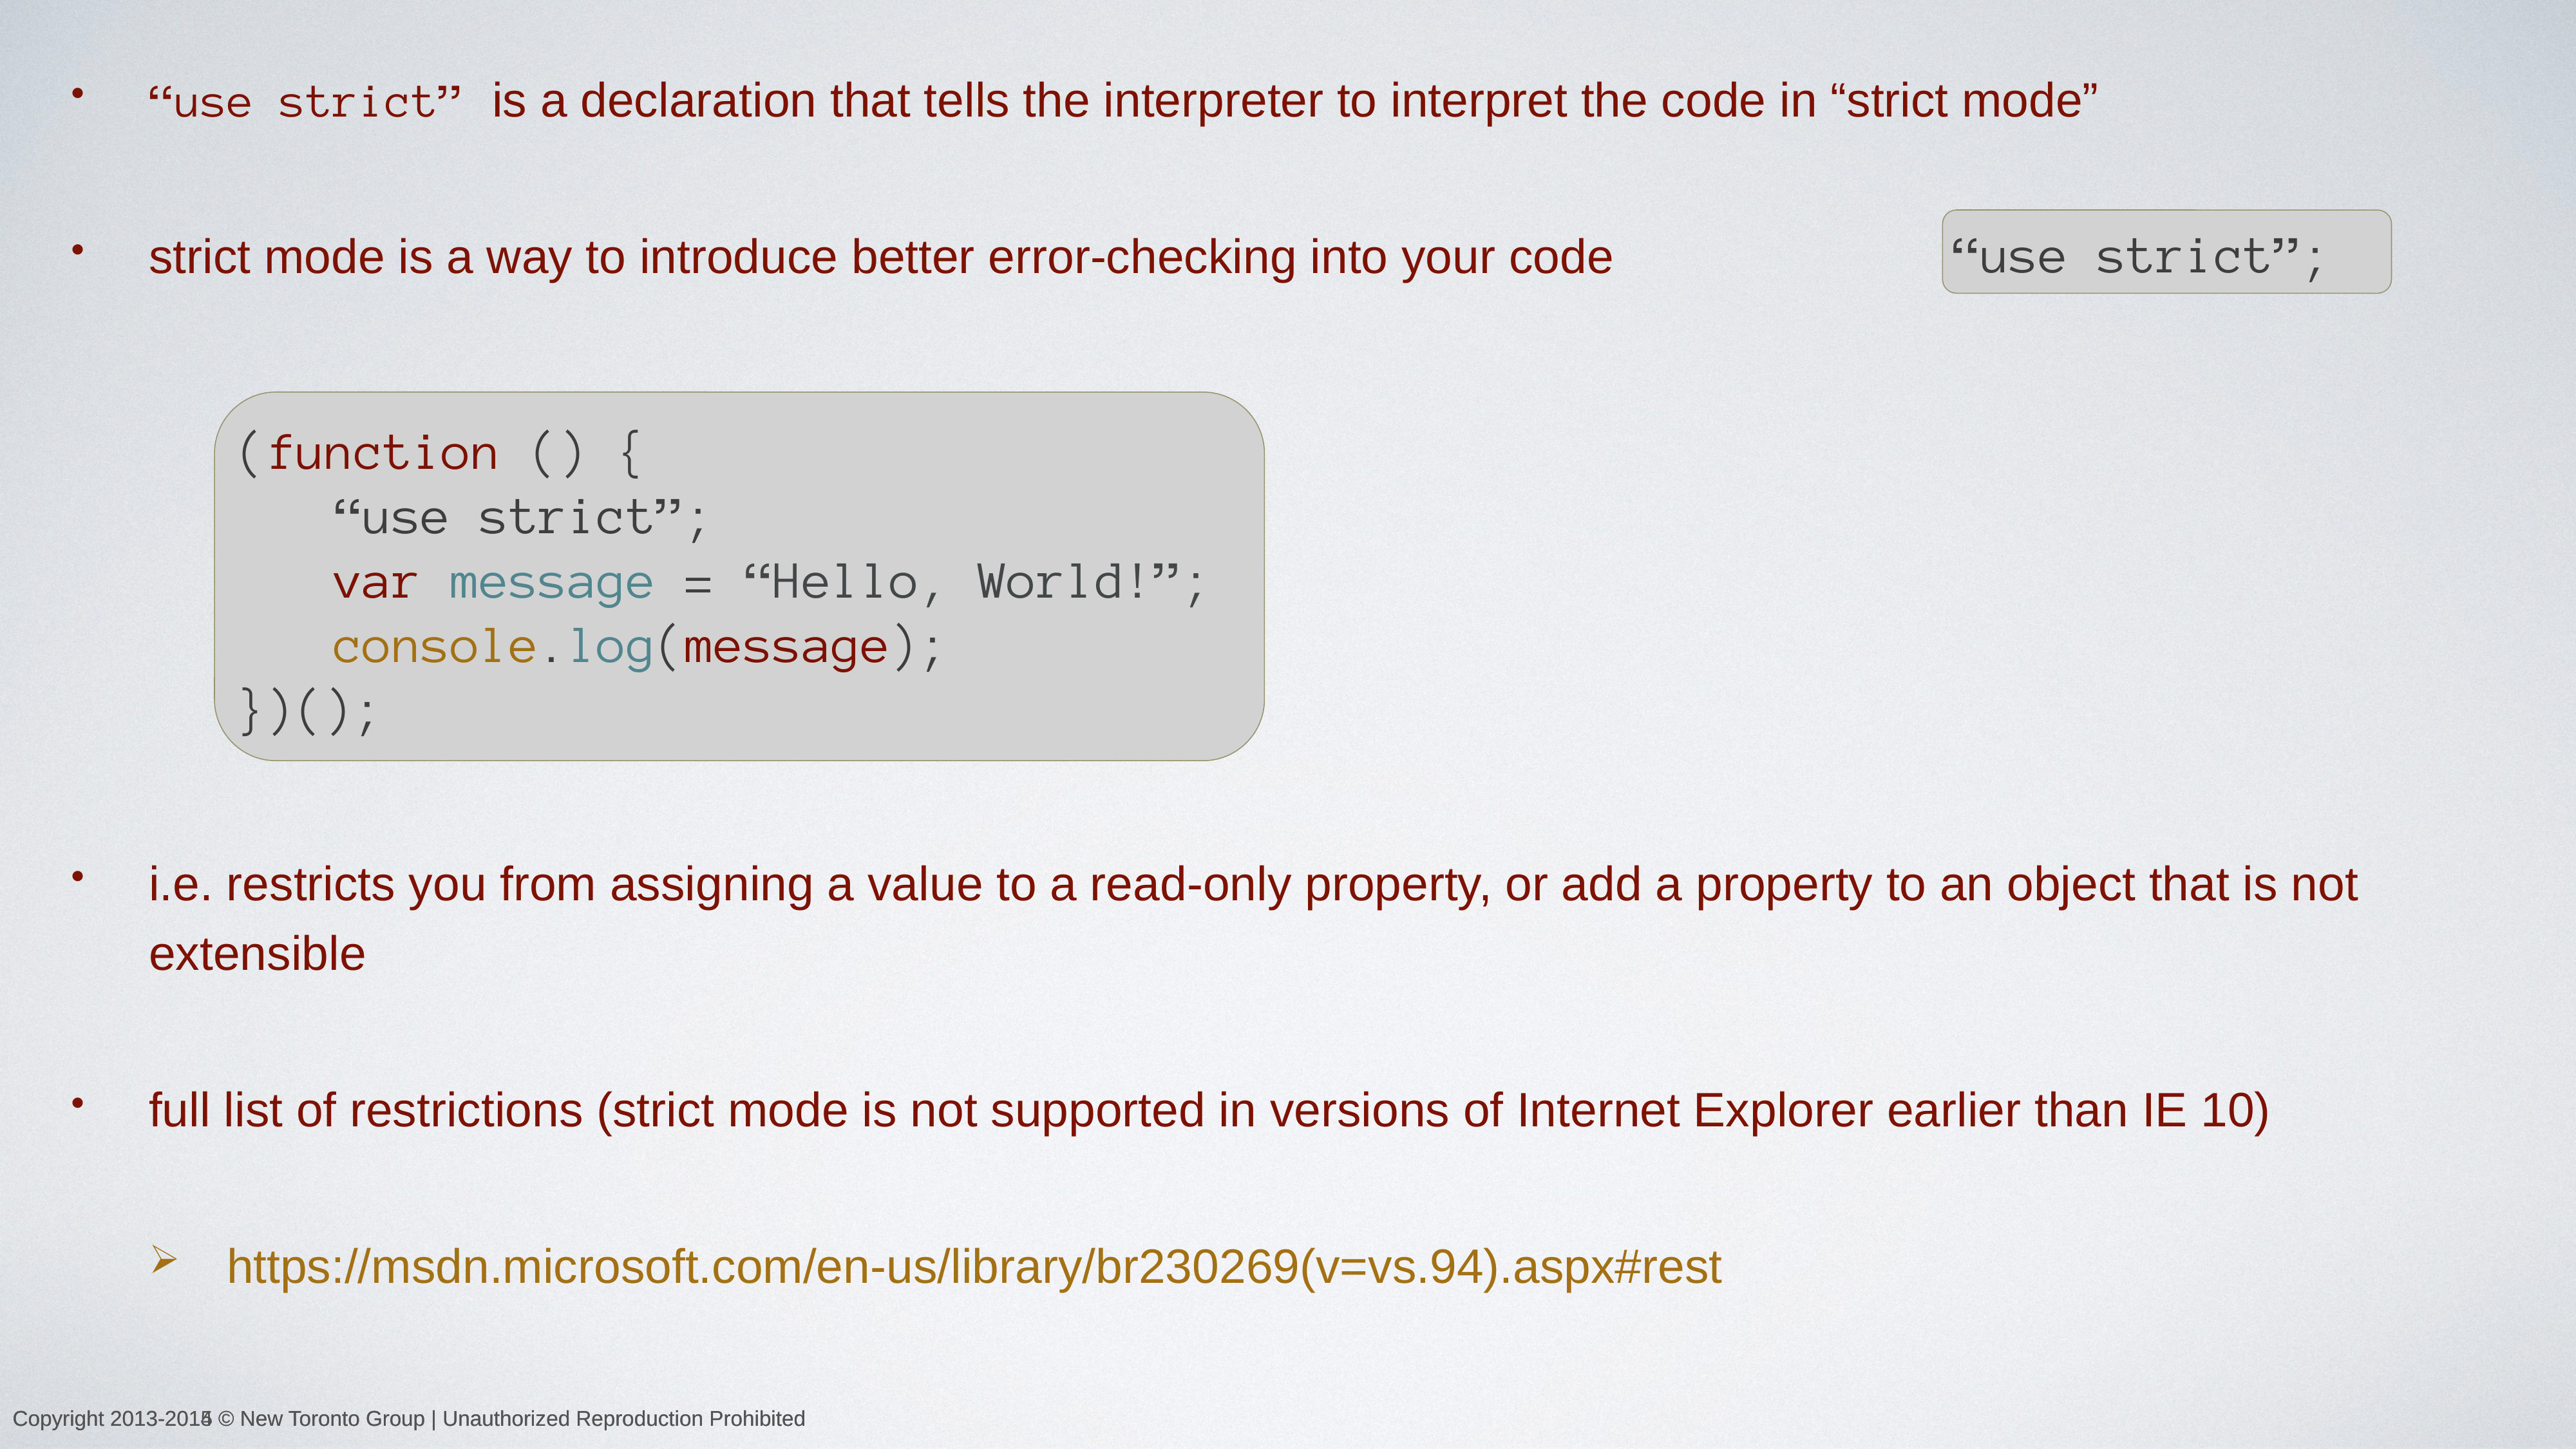

“use strict” is a declaration that tells the interpreter to interpret the code in “strict mode”
strict mode is a way to introduce better error-checking into your code

i.e. restricts you from assigning a value to a read-only property, or add a property to an object that is not extensible
full list of restrictions (strict mode is not supported in versions of Internet Explorer earlier than IE 10)
https://msdn.microsoft.com/en-us/library/br230269(v=vs.94).aspx#rest

“use strict”;
(function () {
	“use strict”;
	var message = “Hello, World!”;
	console.log(message);
})();